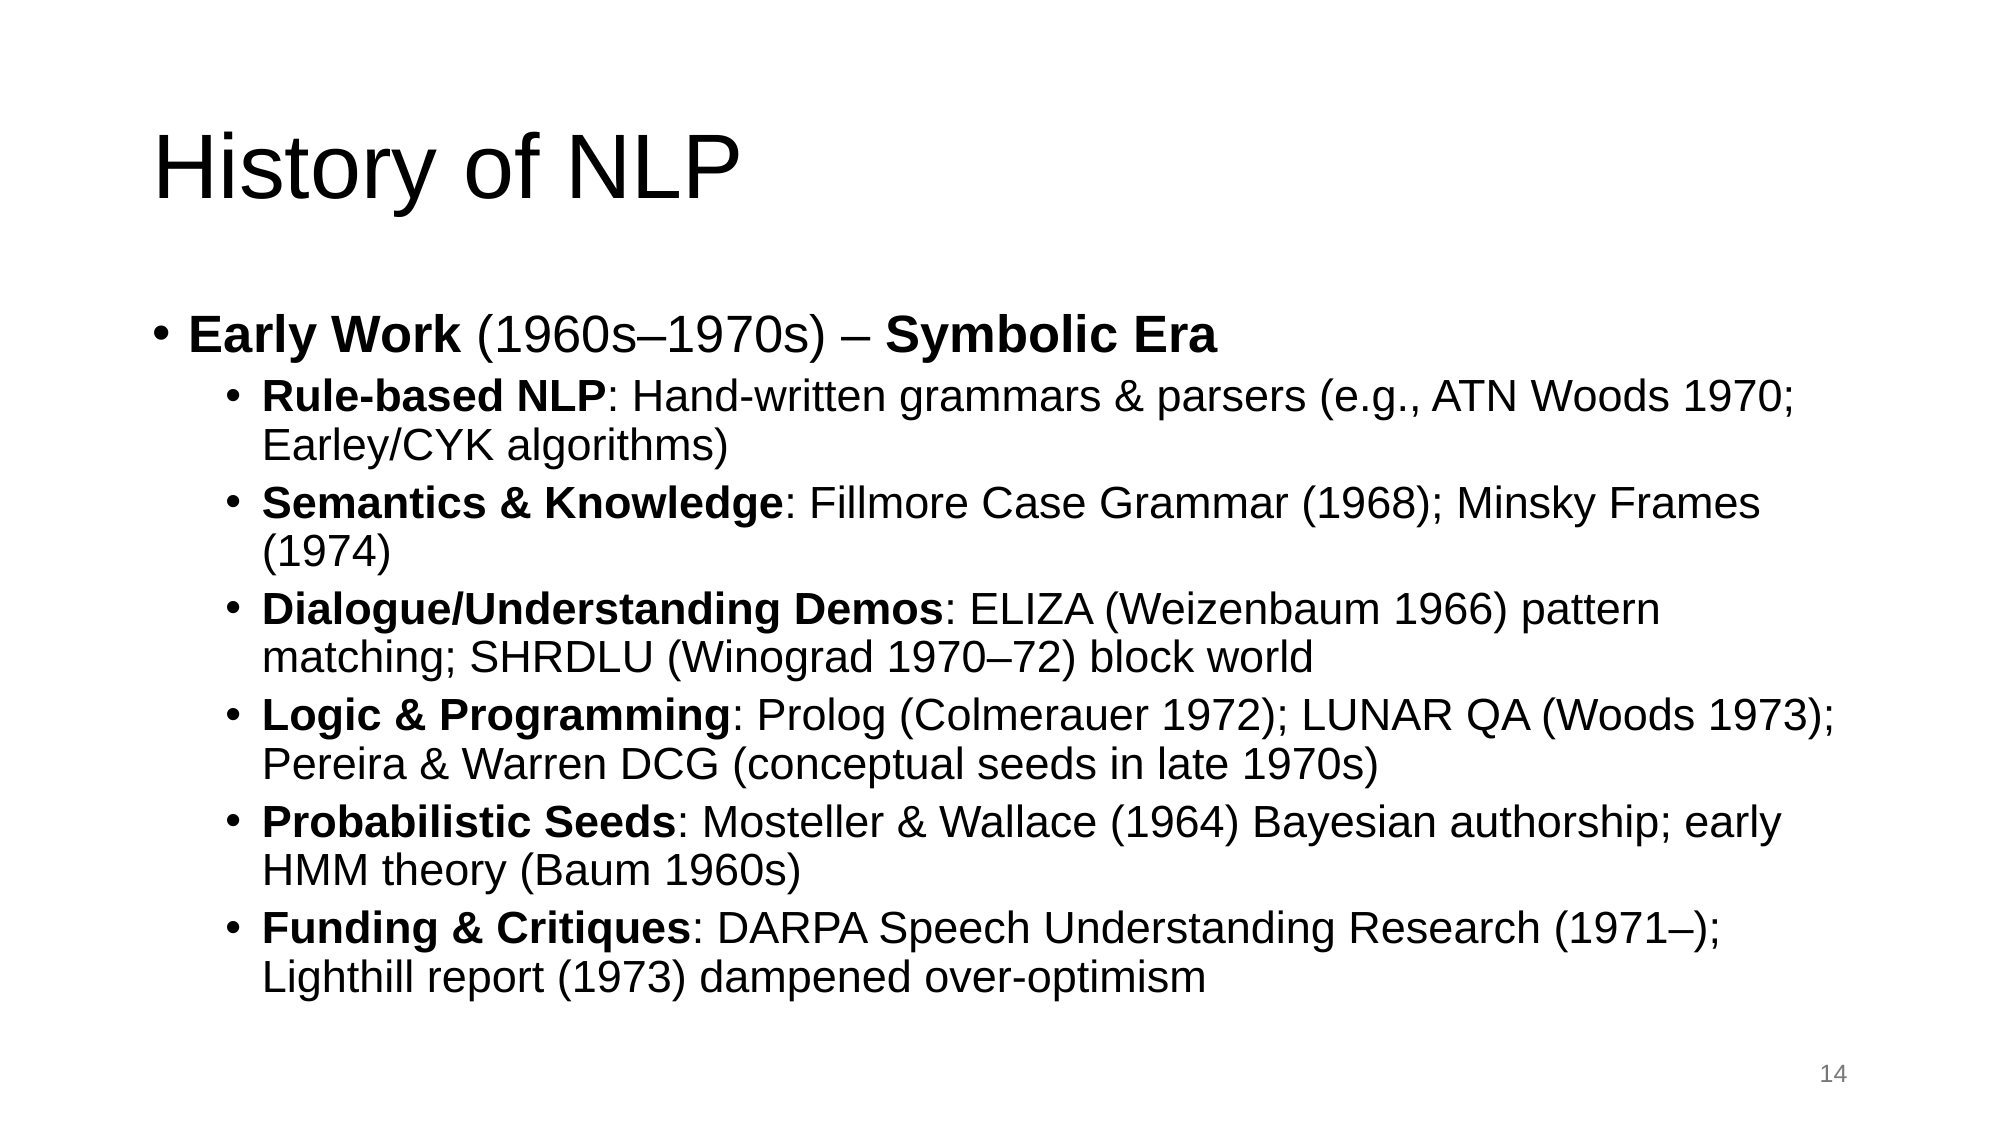

# History of NLP
Early Work (1960s–1970s) – Symbolic Era
Rule-based NLP: Hand-written grammars & parsers (e.g., ATN Woods 1970; Earley/CYK algorithms)
Semantics & Knowledge: Fillmore Case Grammar (1968); Minsky Frames (1974)
Dialogue/Understanding Demos: ELIZA (Weizenbaum 1966) pattern matching; SHRDLU (Winograd 1970–72) block world
Logic & Programming: Prolog (Colmerauer 1972); LUNAR QA (Woods 1973); Pereira & Warren DCG (conceptual seeds in late 1970s)
Probabilistic Seeds: Mosteller & Wallace (1964) Bayesian authorship; early HMM theory (Baum 1960s)
Funding & Critiques: DARPA Speech Understanding Research (1971–); Lighthill report (1973) dampened over-optimism
14